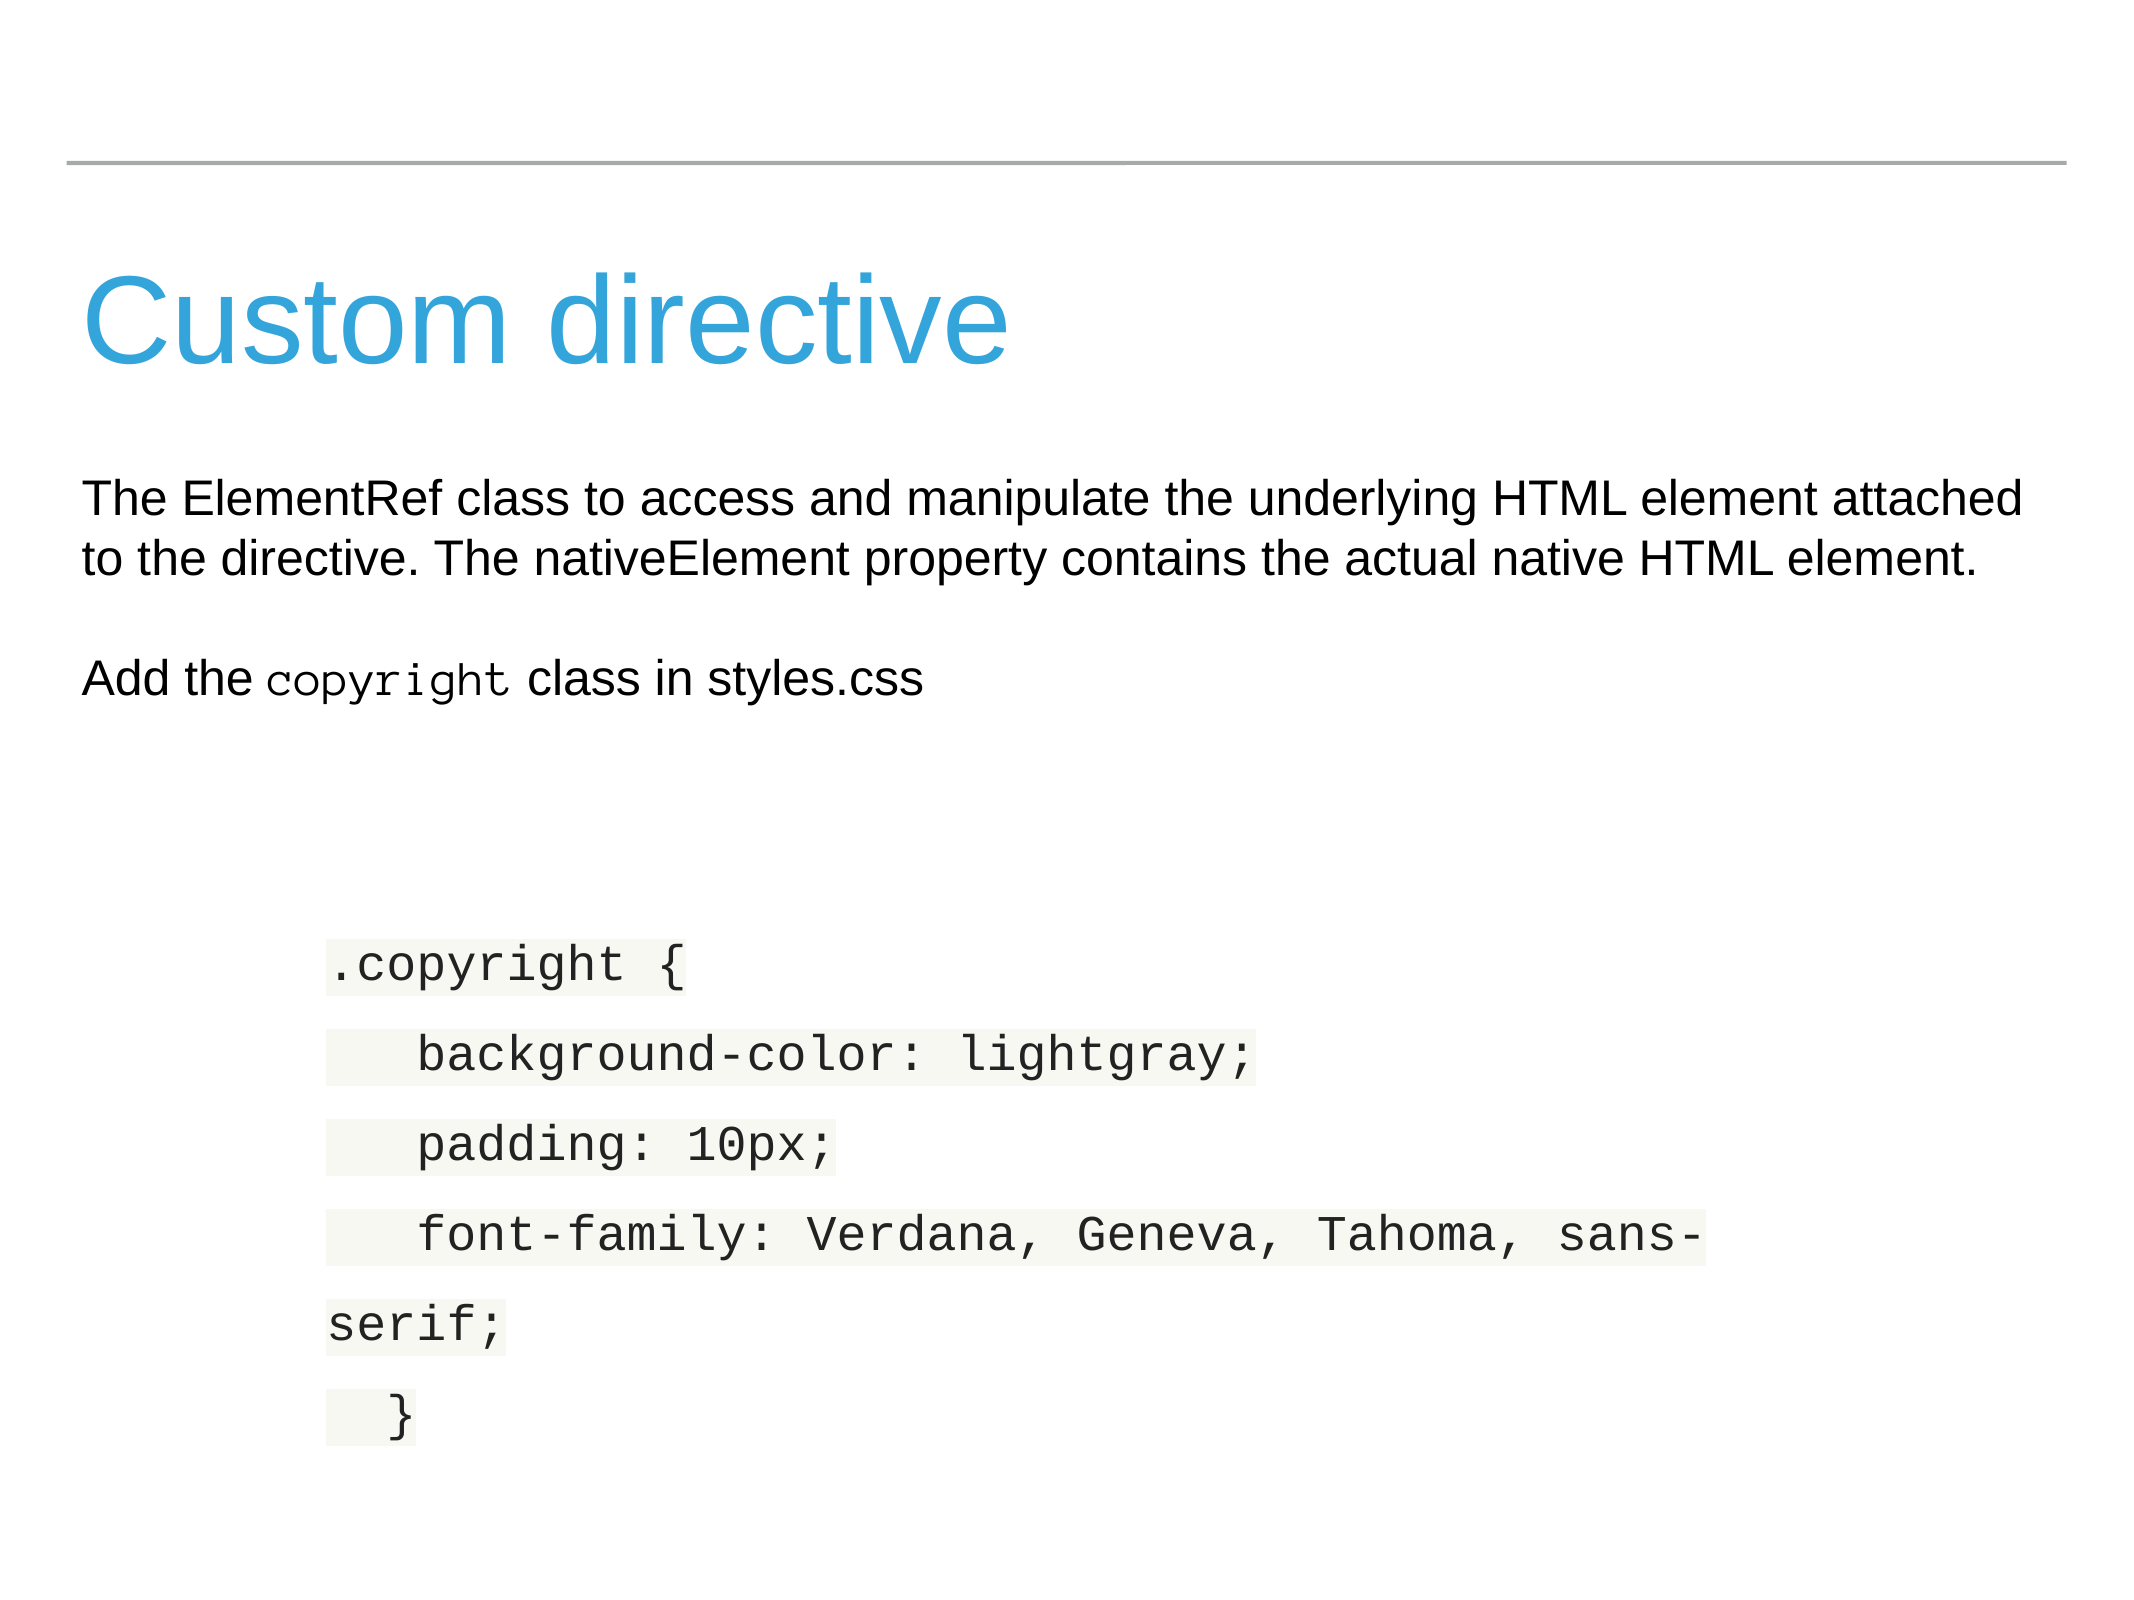

# Custom directive

The ElementRef class to access and manipulate the underlying HTML element attached to the directive. The nativeElement property contains the actual native HTML element.

Add the copyright class in styles.css

.copyright {
   background-color: lightgray;
   padding: 10px;
   font-family: Verdana, Geneva, Tahoma, sans-serif;
  }